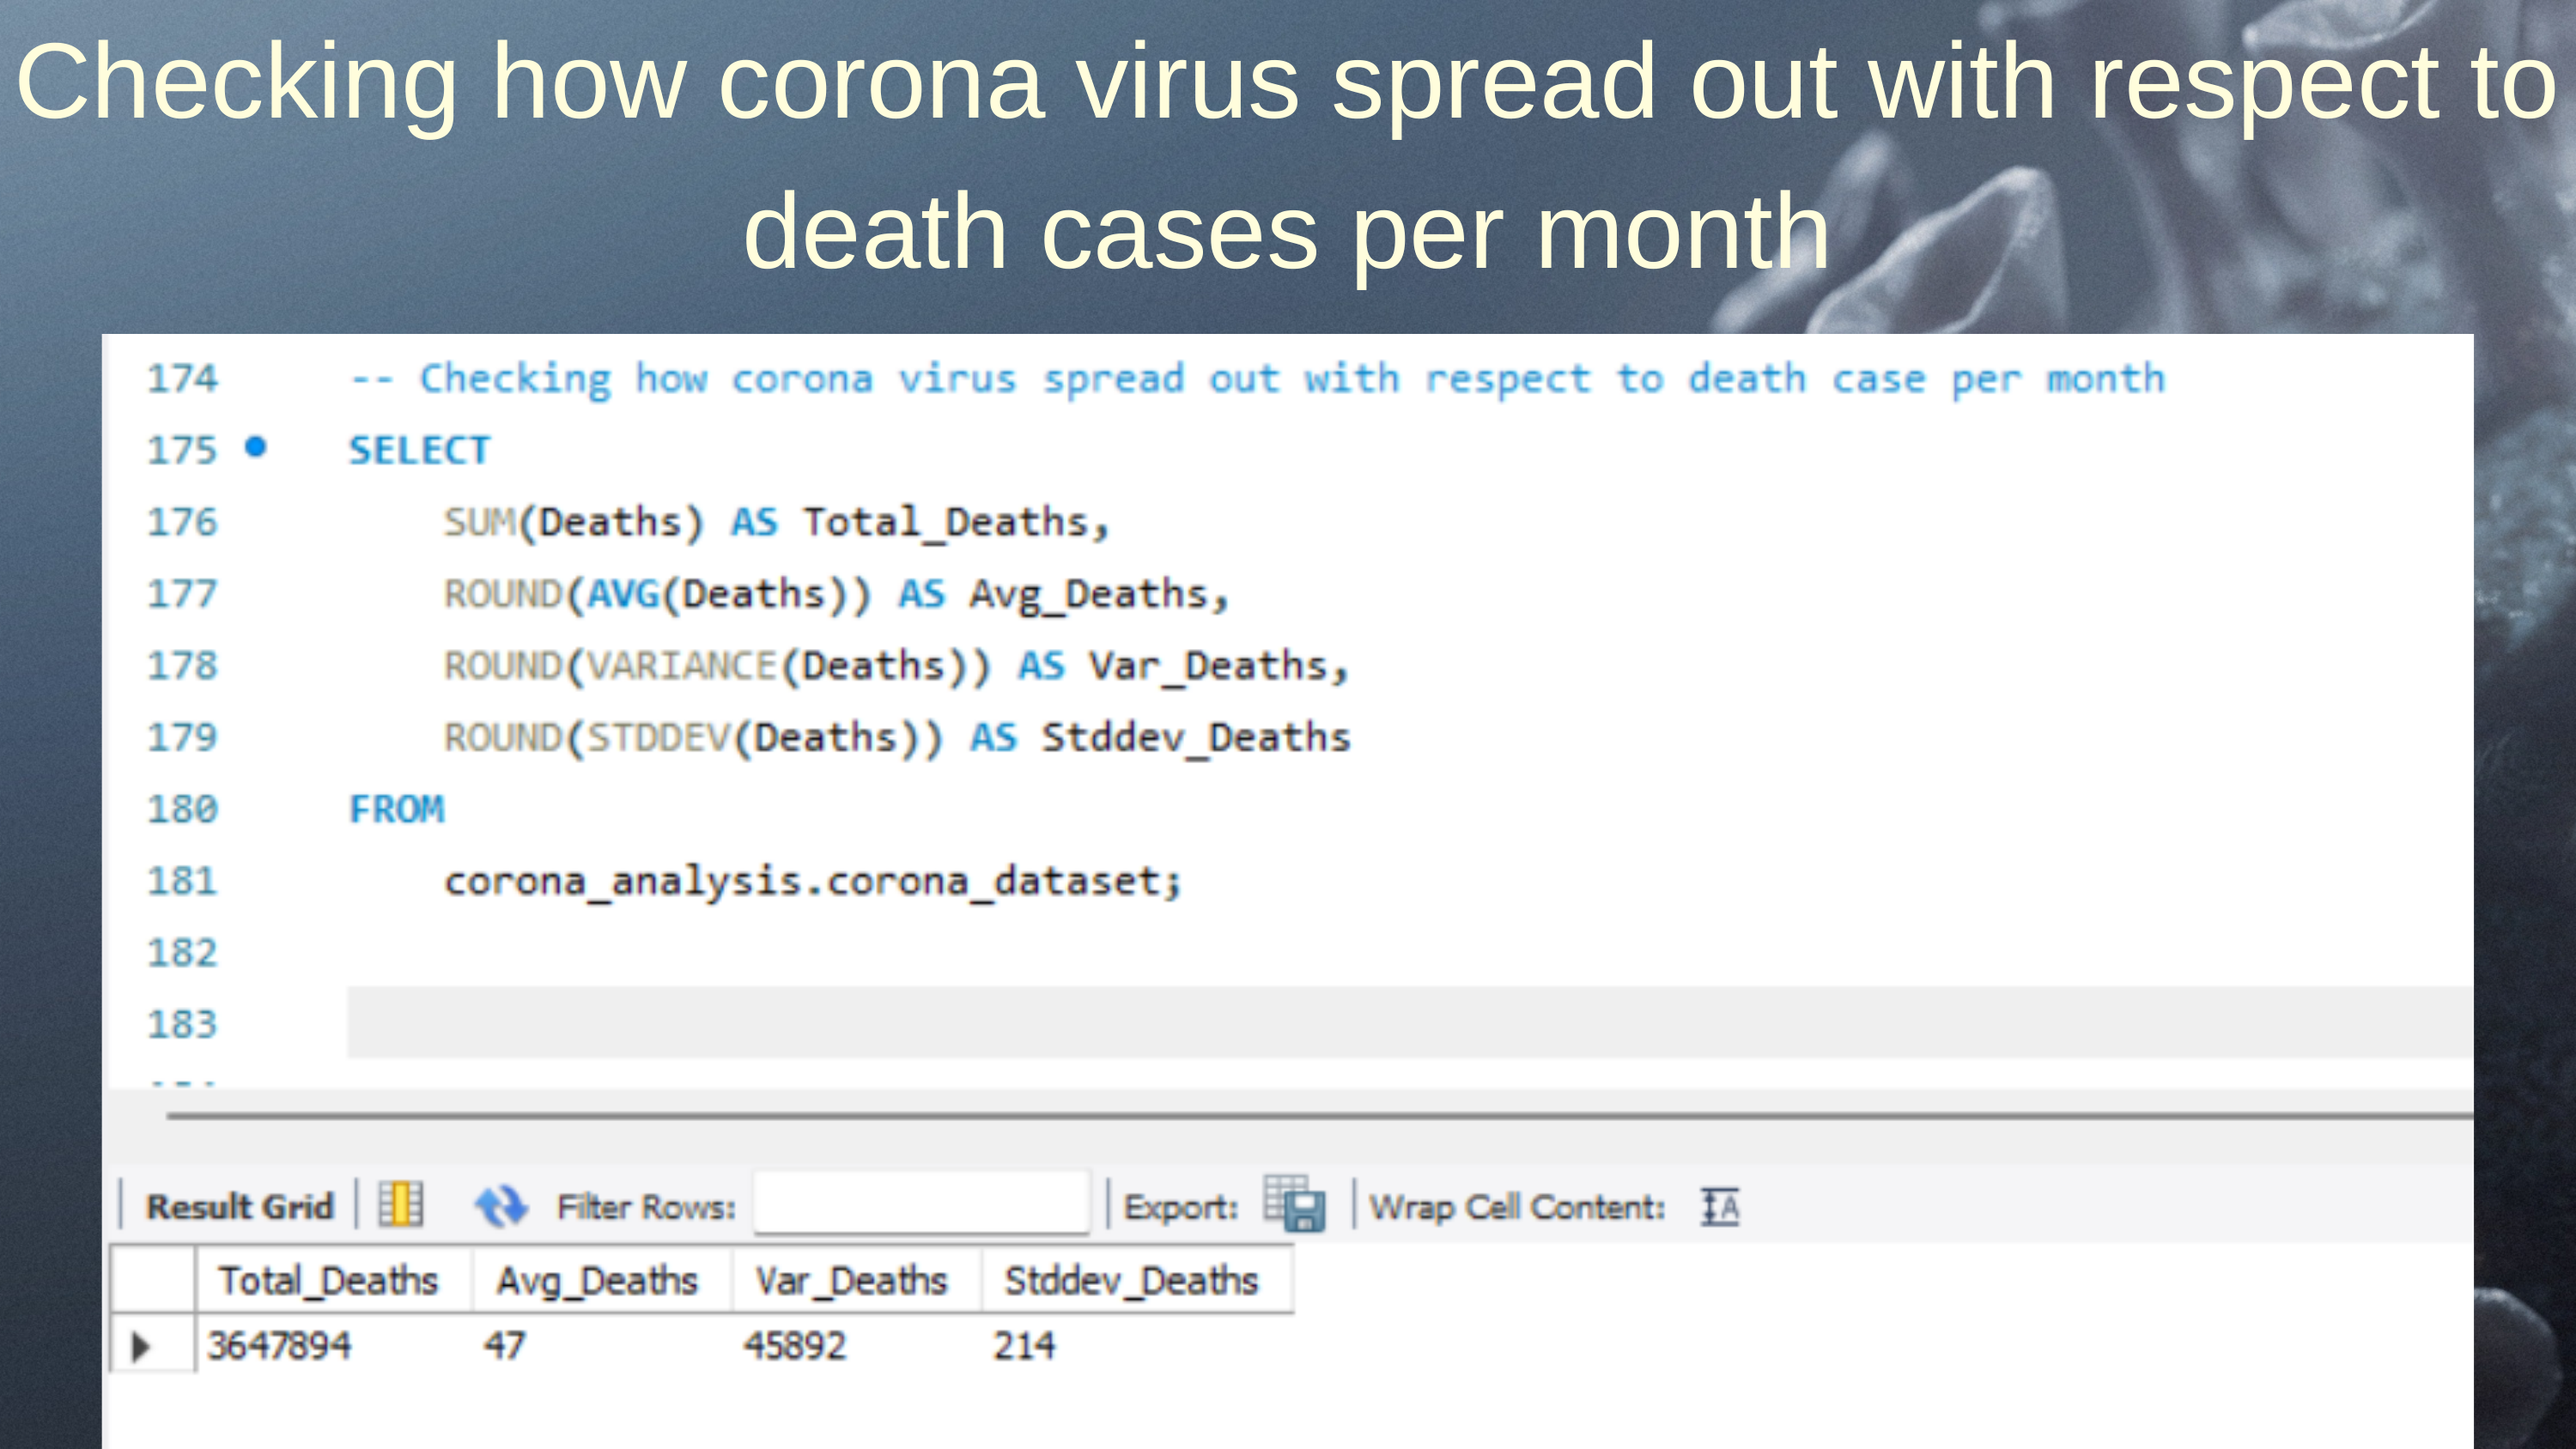

Checking how corona virus spread out with respect to death cases per month